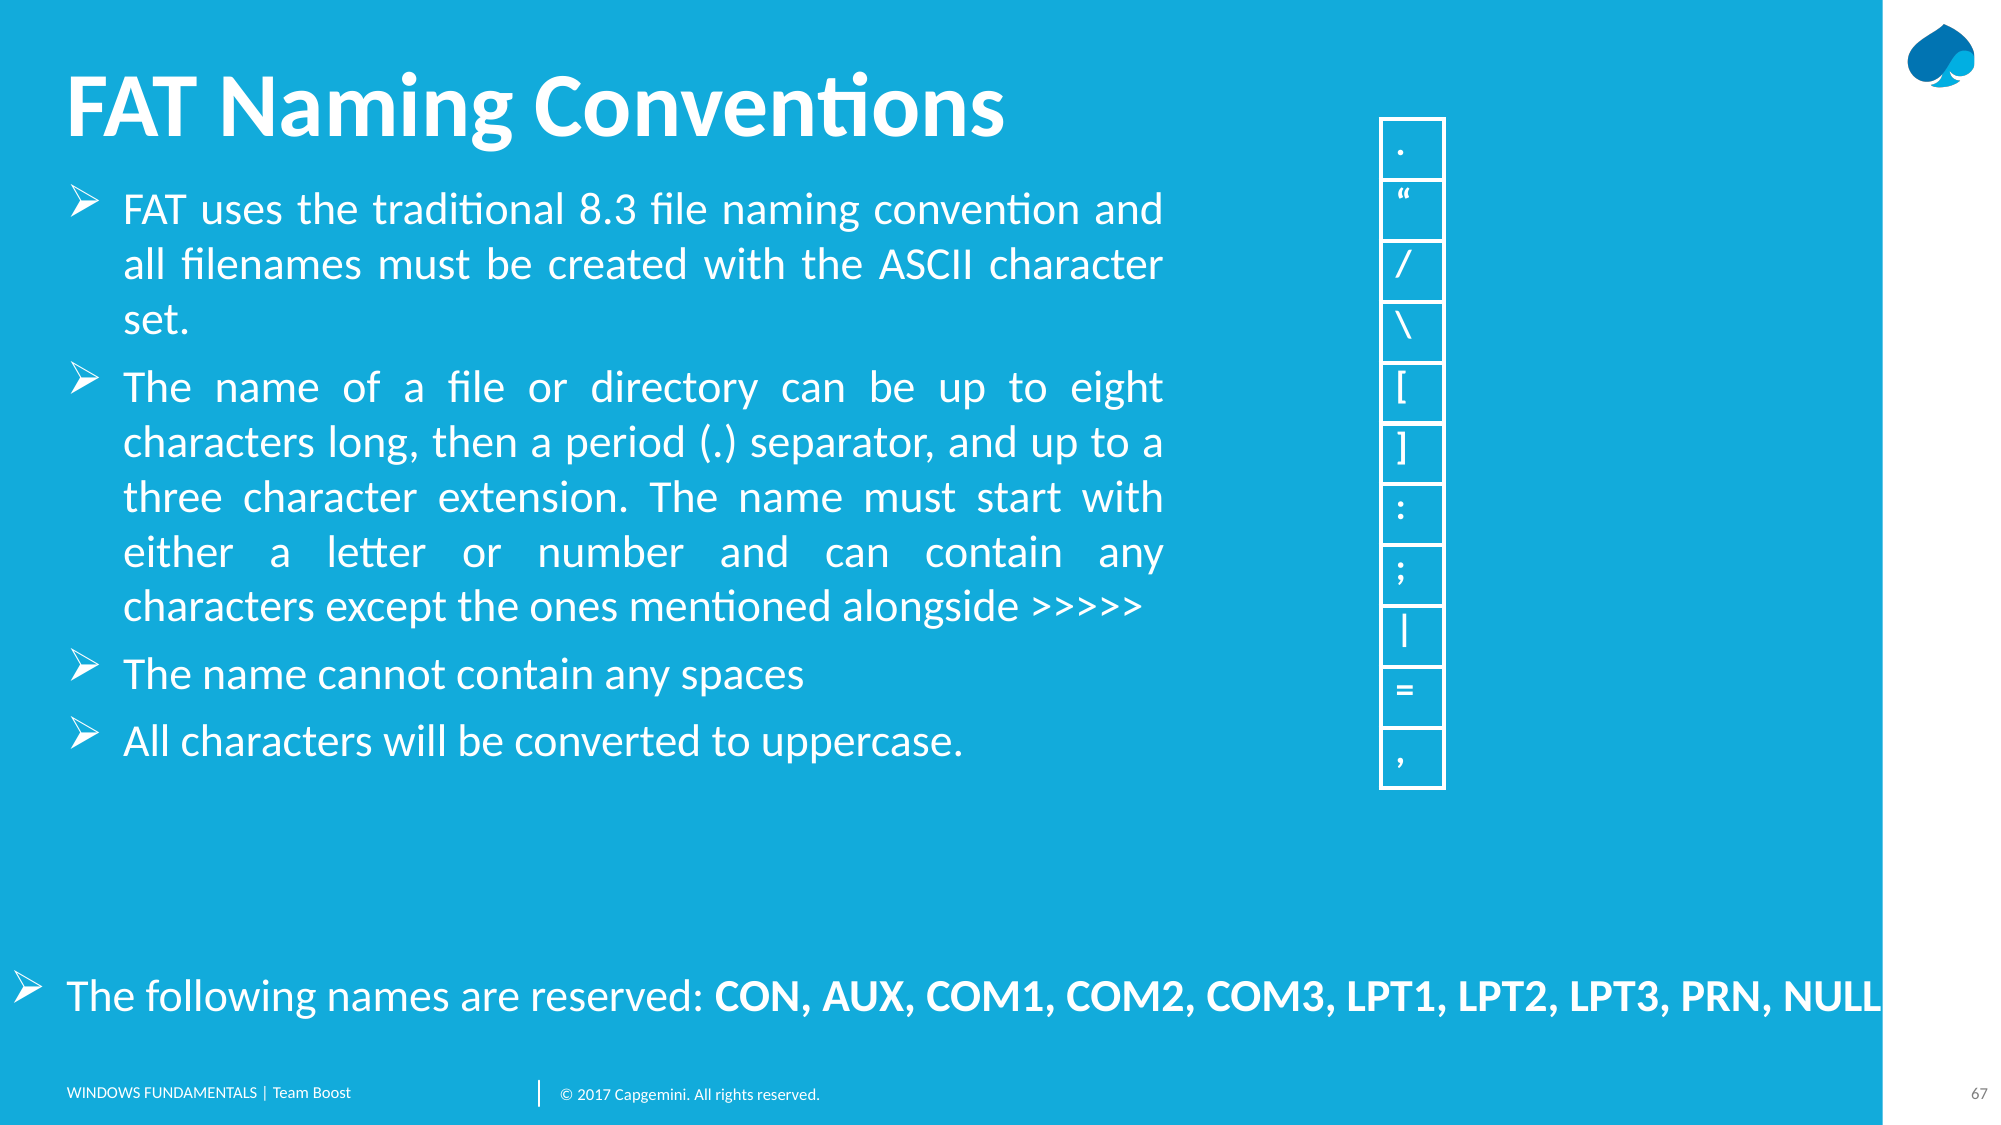

# FAT Naming Conventions

FAT uses the traditional 8.3 file naming convention and all filenames must be created with the ASCII character set.
The name of a file or directory can be up to eight characters long, then a period (.) separator, and up to a three character extension. The name must start with either a letter or number and can contain any characters except the ones mentioned alongside >>>>>
The name cannot contain any spaces
All characters will be converted to uppercase.

| . |
| --- |
| “ |
| / |
| \ |
| [ |
| ] |
| : |
| ; |
| | |
| = |
| , |
The following names are reserved: CON, AUX, COM1, COM2, COM3, LPT1, LPT2, LPT3, PRN, NULL